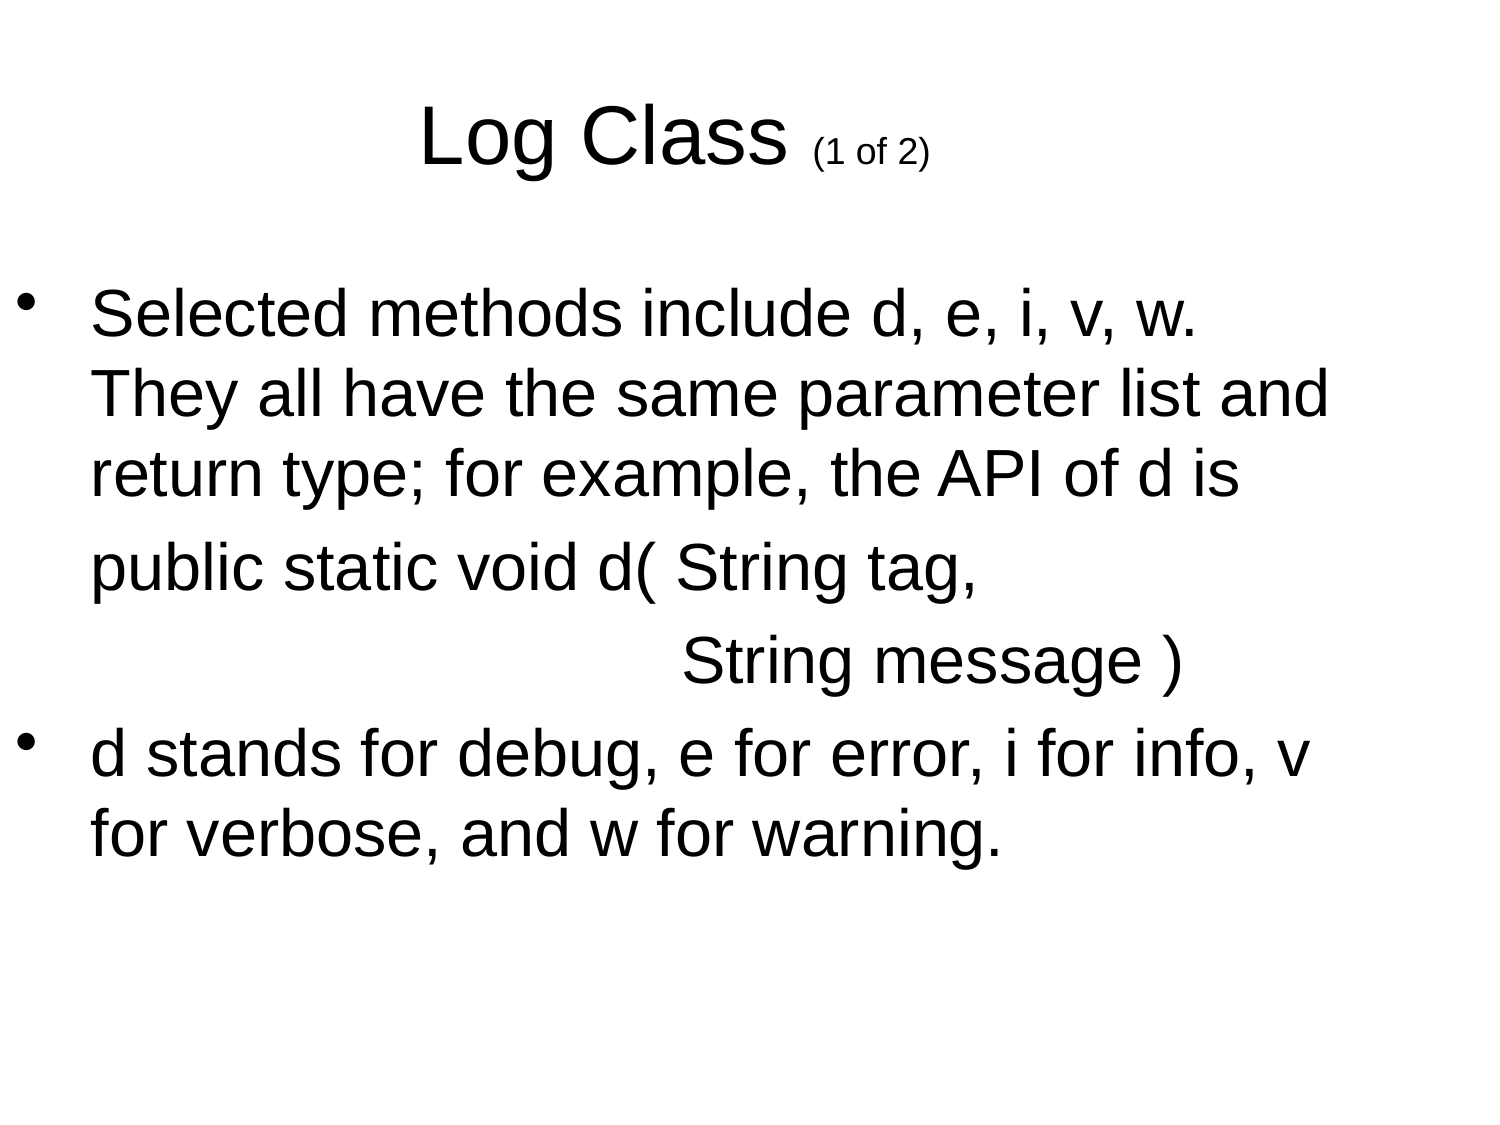

Log Class (1 of 2)
Selected methods include d, e, i, v, w. They all have the same parameter list and return type; for example, the API of d is
	public static void d( String tag,
                                    String message )
d stands for debug, e for error, i for info, v for verbose, and w for warning.